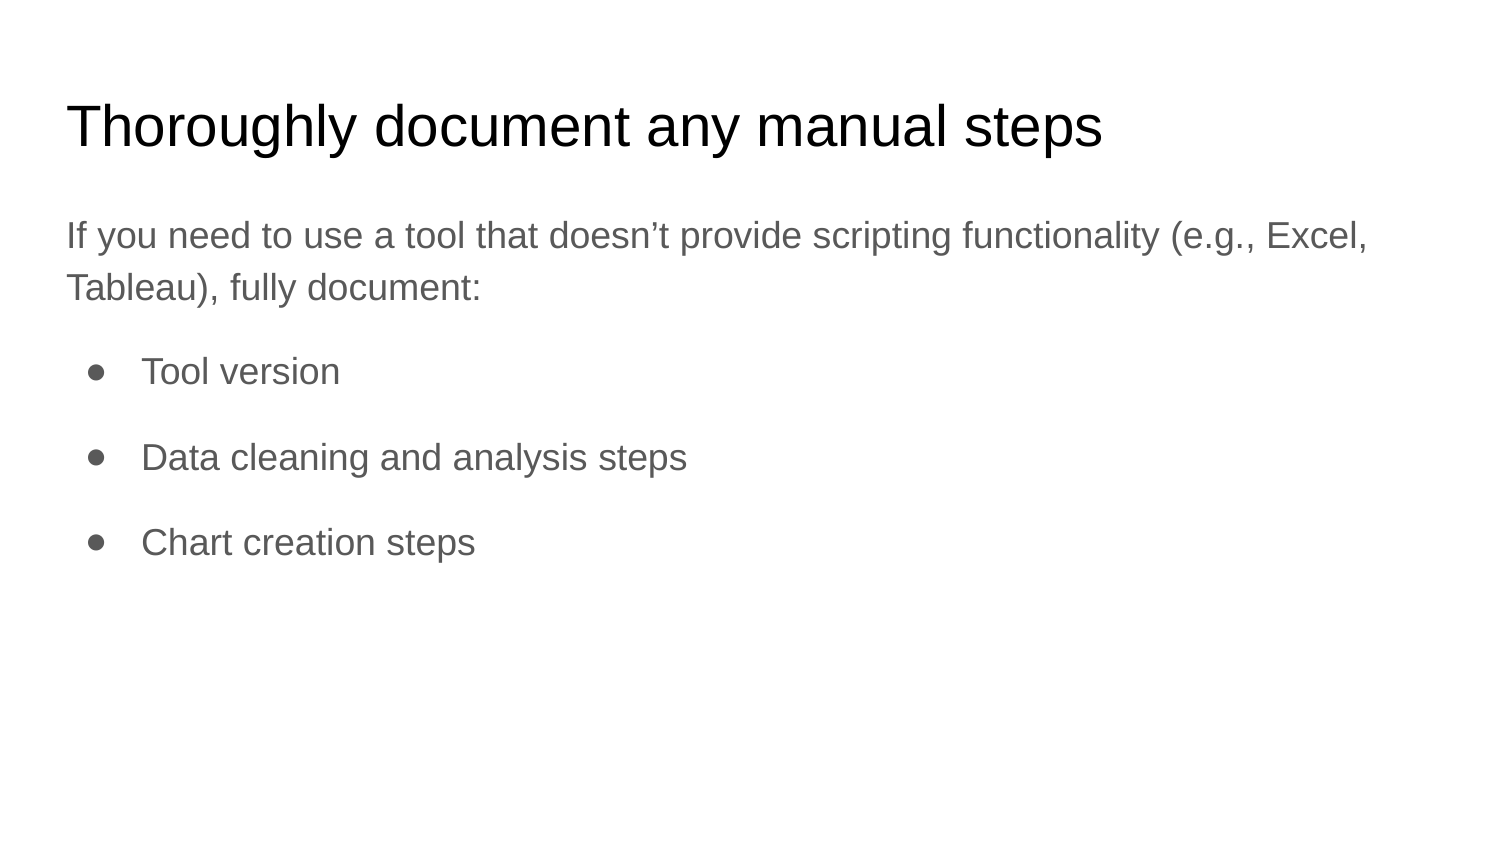

# Thoroughly document any manual steps
If you need to use a tool that doesn’t provide scripting functionality (e.g., Excel, Tableau), fully document:
Tool version
Data cleaning and analysis steps
Chart creation steps